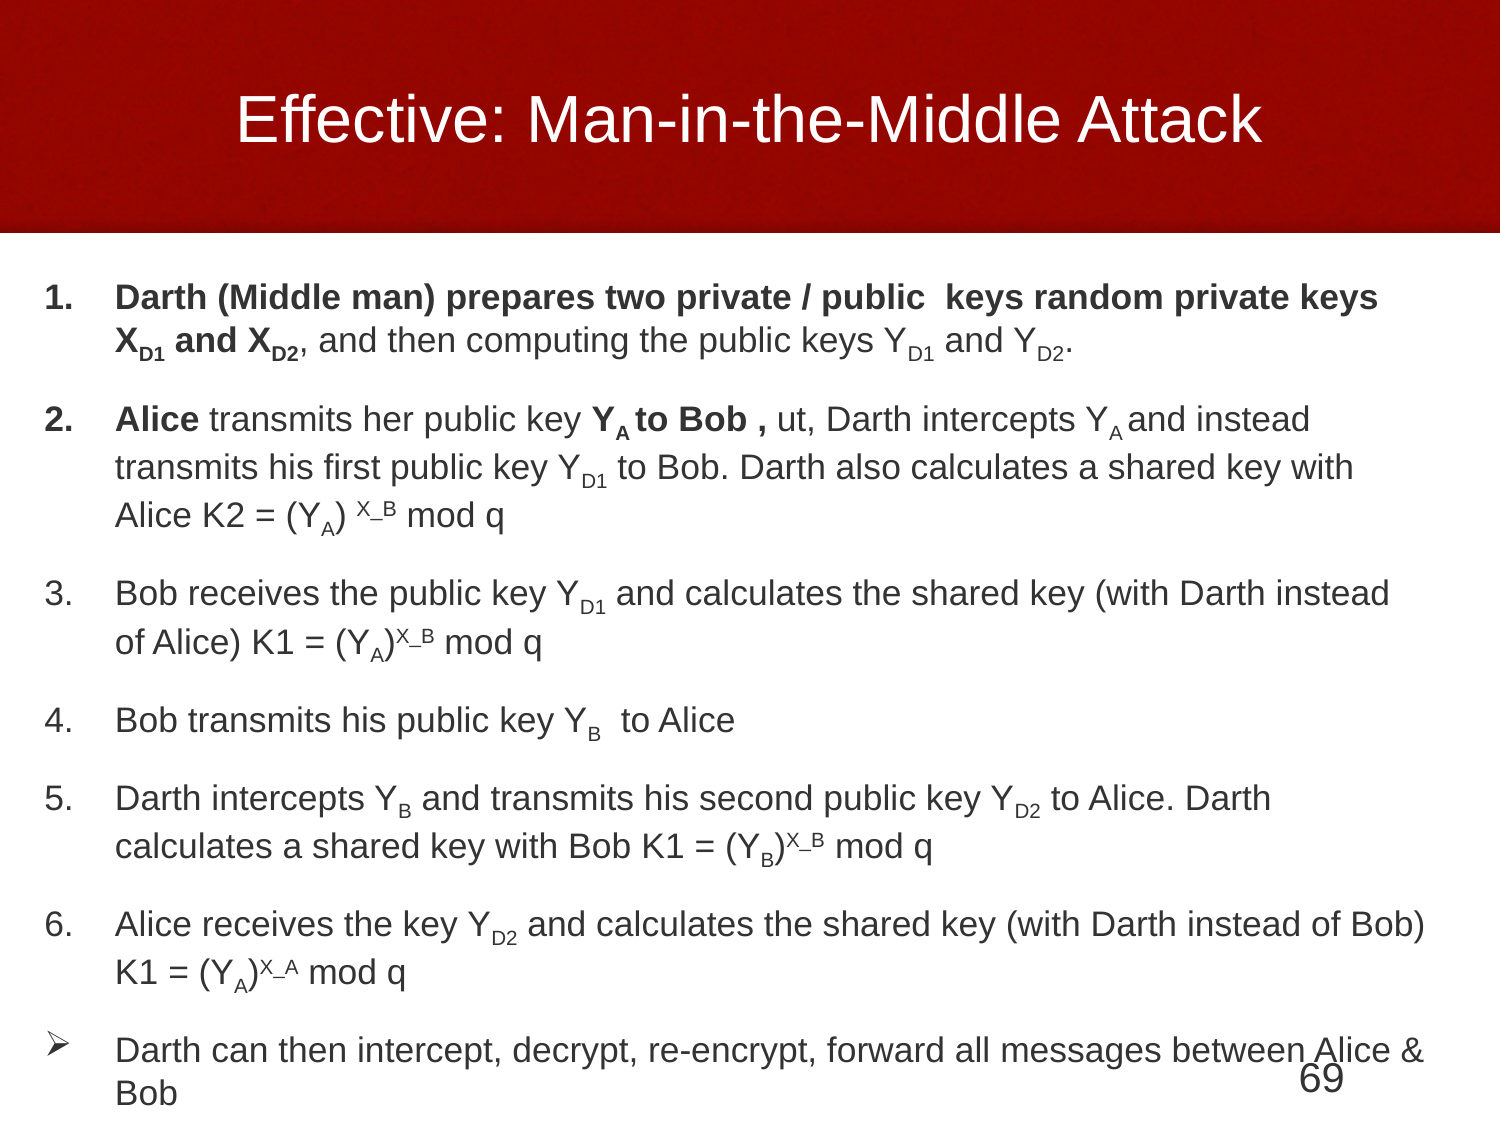

# Effective: Man-in-the-Middle Attack
Darth (Middle man) prepares two private / public  keys random private keys XD1 and XD2, and then computing the public keys YD1 and YD2.
Alice transmits her public key YA to Bob , ut, Darth intercepts YA and instead transmits his first public key YD1 to Bob. Darth also calculates a shared key with Alice K2 = (YA) X_B mod q
Bob receives the public key YD1 and calculates the shared key (with Darth instead of Alice) K1 = (YA)X_B mod q
Bob transmits his public key YB  to Alice
Darth intercepts YB and transmits his second public key YD2 to Alice. Darth calculates a shared key with Bob K1 = (YB)X_B mod q
Alice receives the key YD2 and calculates the shared key (with Darth instead of Bob) K1 = (YA)X_A mod q
Darth can then intercept, decrypt, re-encrypt, forward all messages between Alice & Bob
69